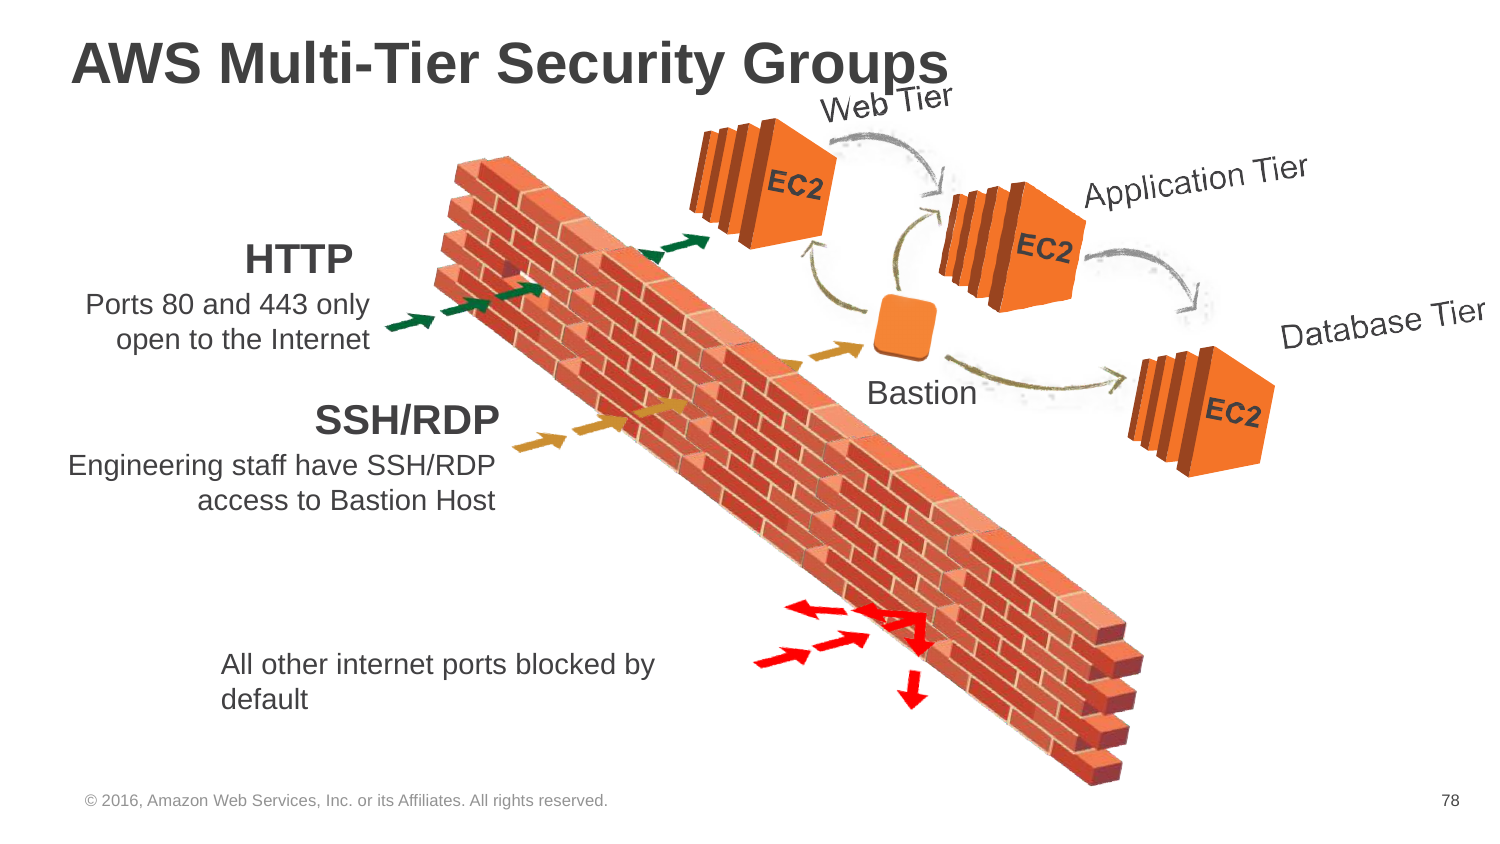

# AWS Multi-Tier Security Groups

HTTP
Ports 80 and 443 only
open to the Internet

Bastion
SSH/RDP
Engineering staff have SSH/RDP
access to Bastion Host
All other internet ports blocked by default
© 2016, Amazon Web Services, Inc. or its Affiliates. All rights reserved.
78